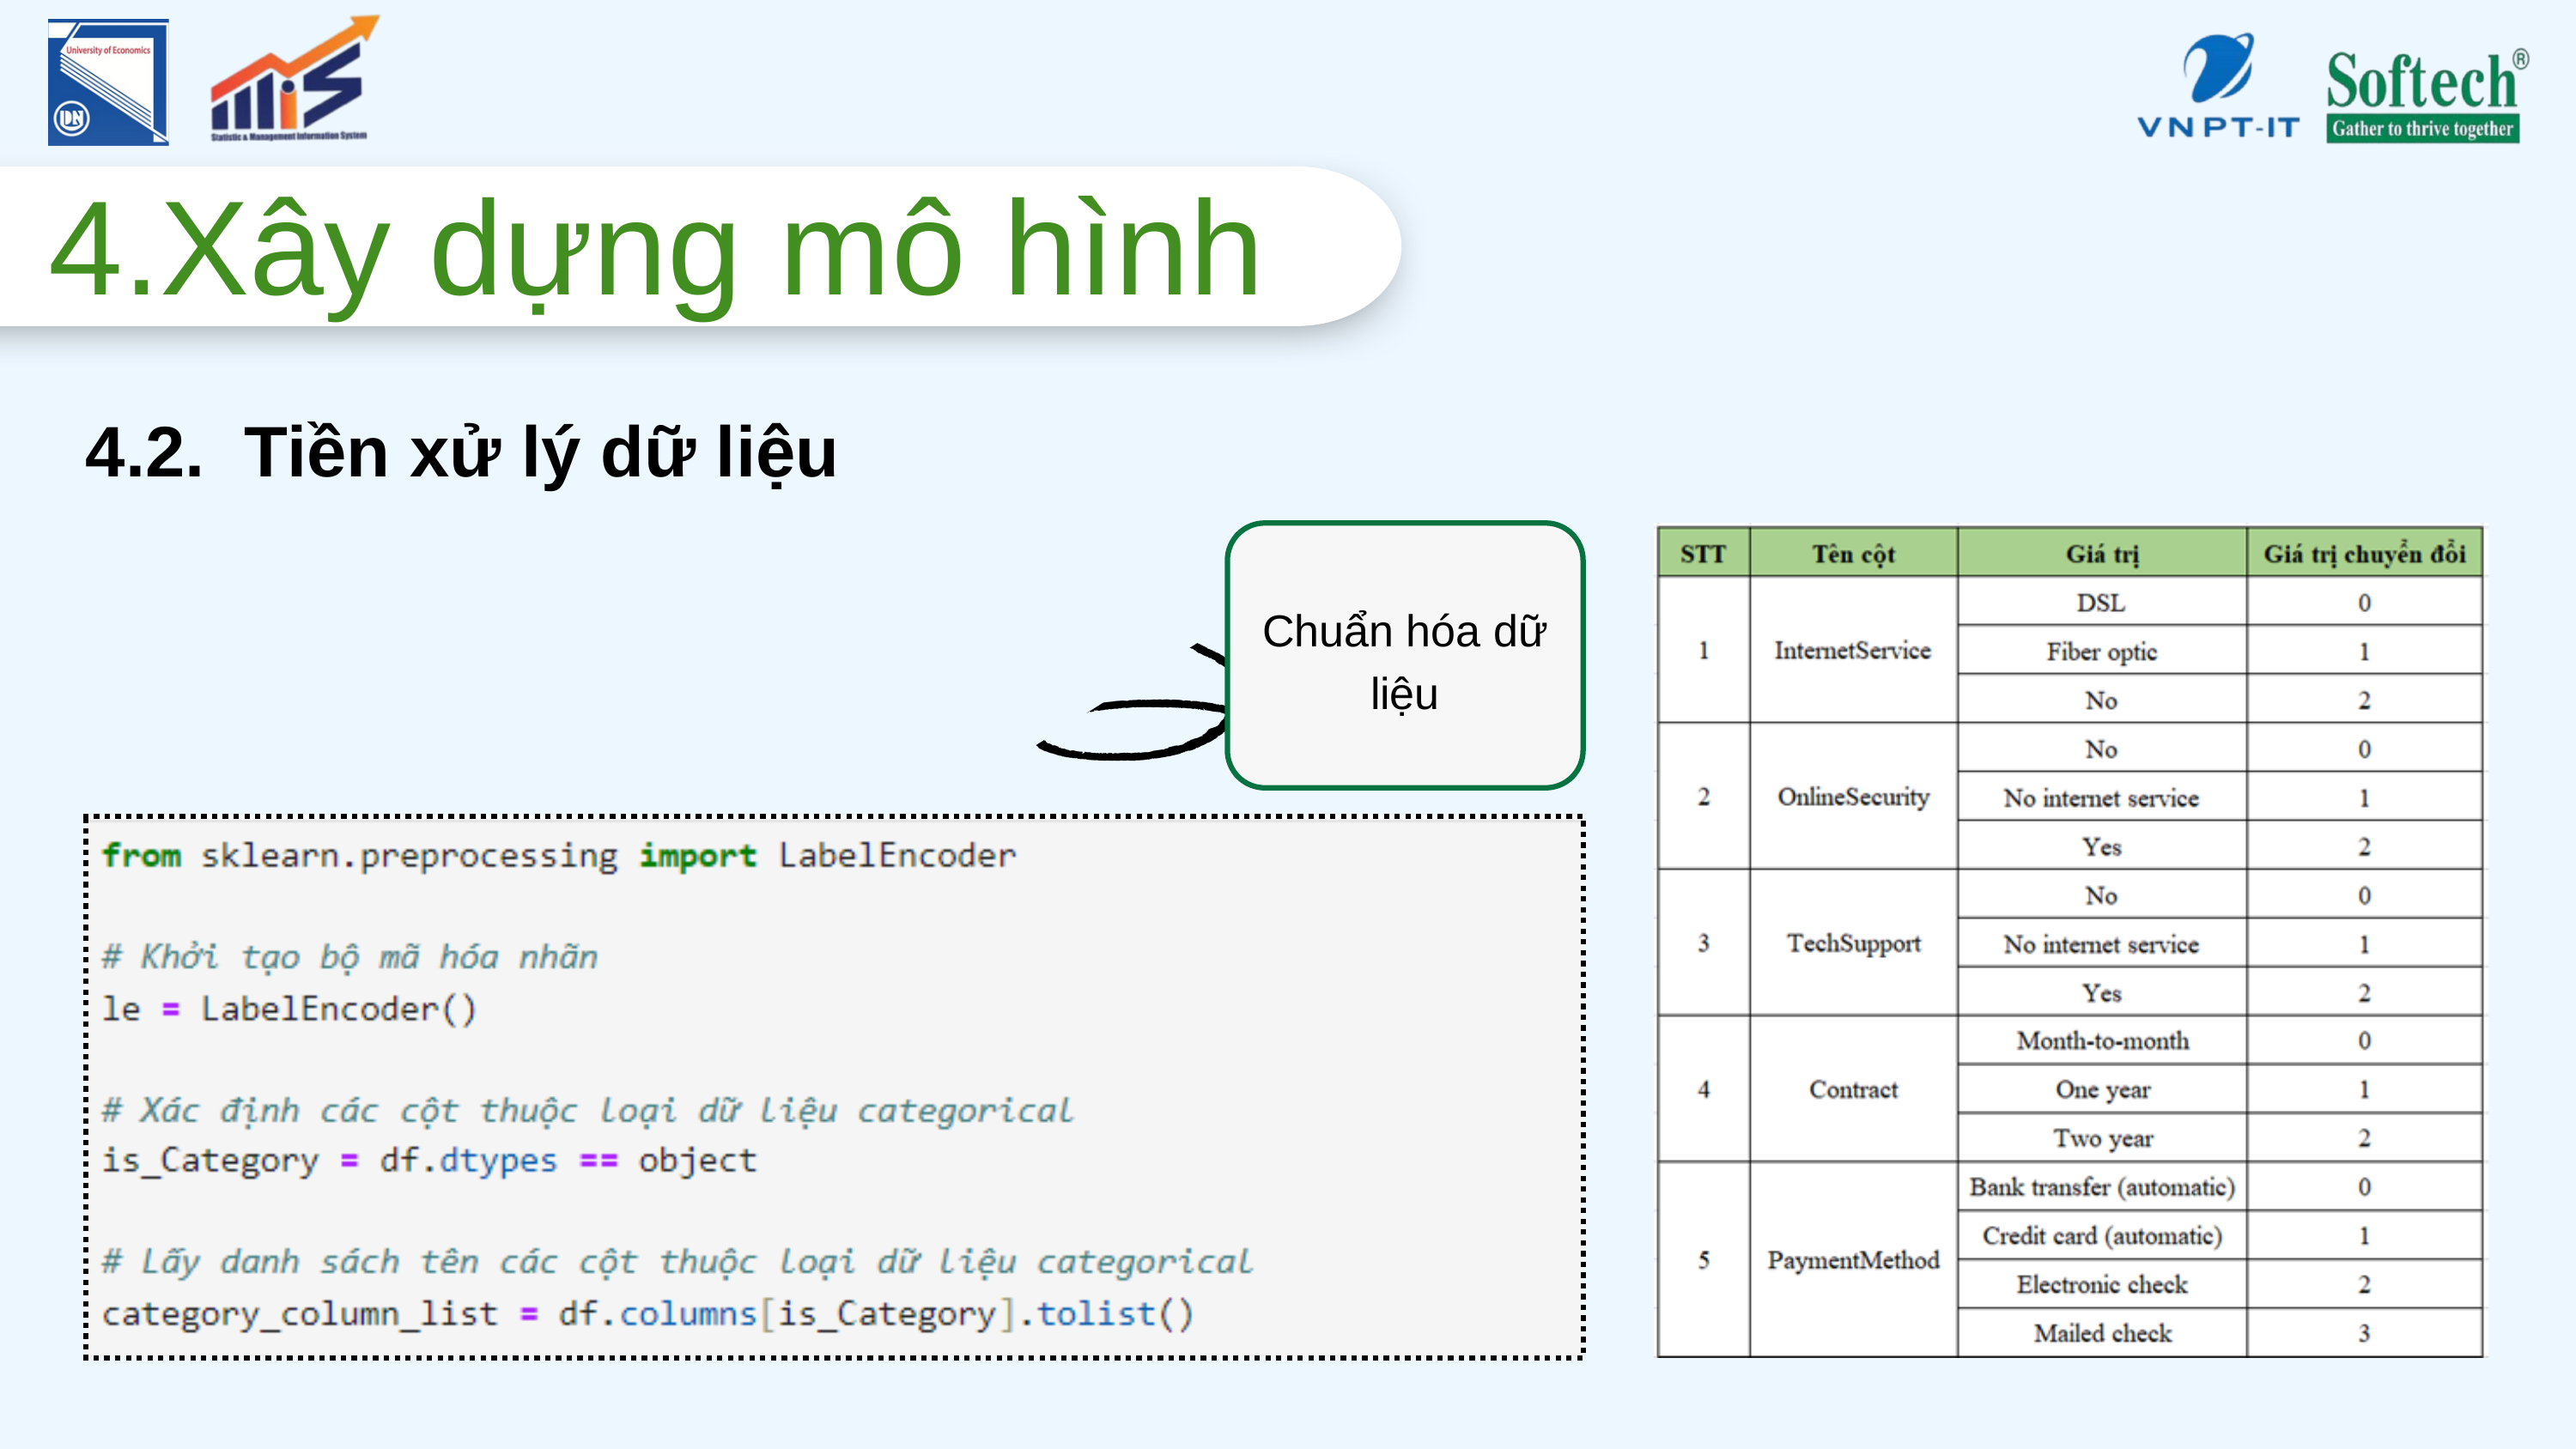

4.Xây dựng mô hình
4.2.  Tiền xử lý dữ liệu

Chuẩn hóa dữ liệu